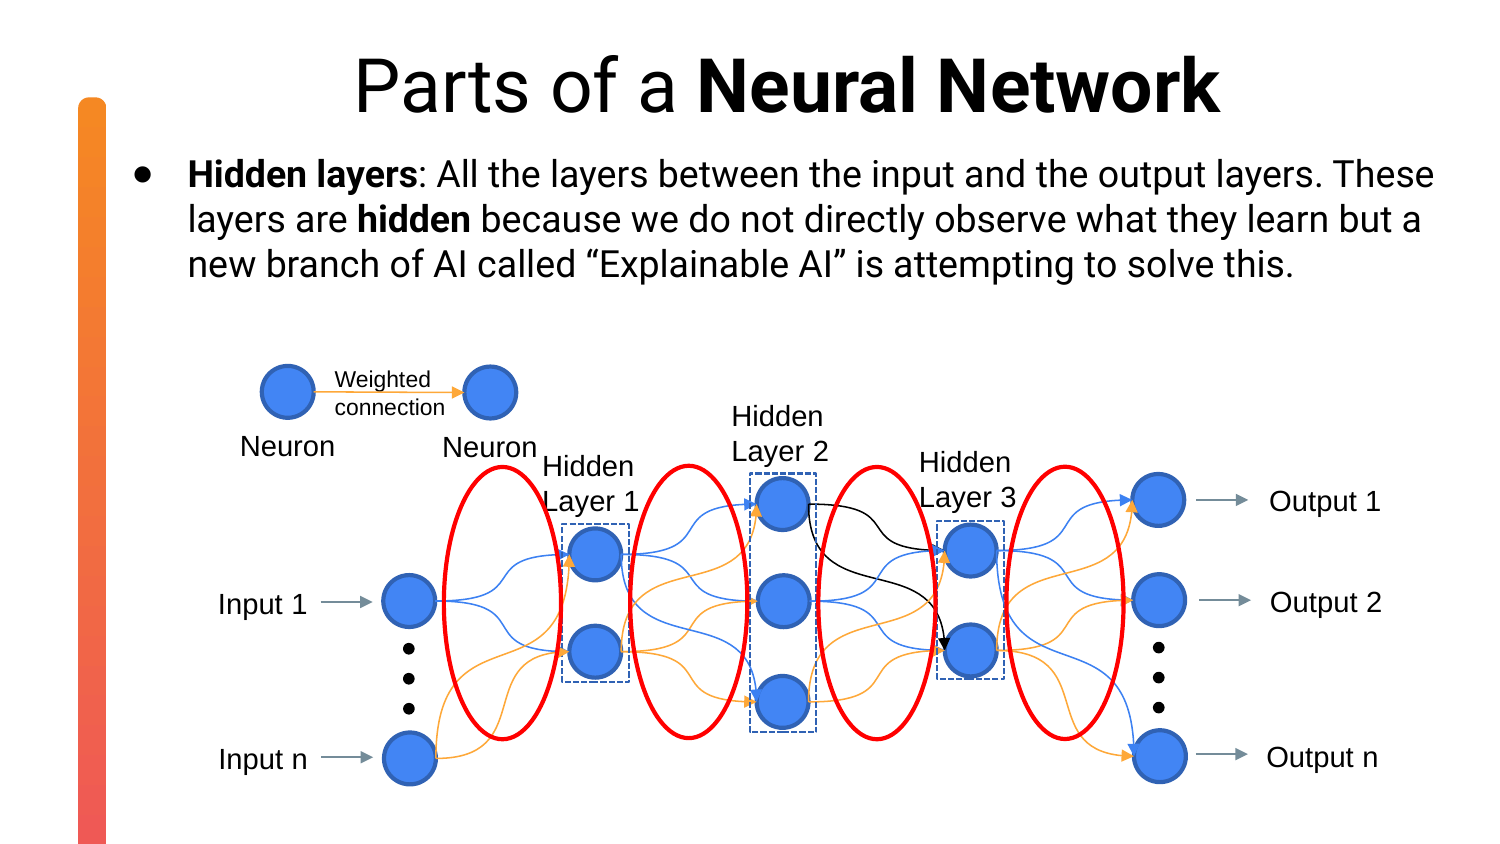

Parts of a Neural Network
Hidden layers: All the layers between the input and the output layers. These layers are hidden because we do not directly observe what they learn but a new branch of AI called “Explainable AI” is attempting to solve this.
Weighted connection

Hidden Layer 2
Hidden Layer 3
Hidden Layer 1

Output 1

Output 2
Input 1

Output n

Neuron
Neuron

Input n